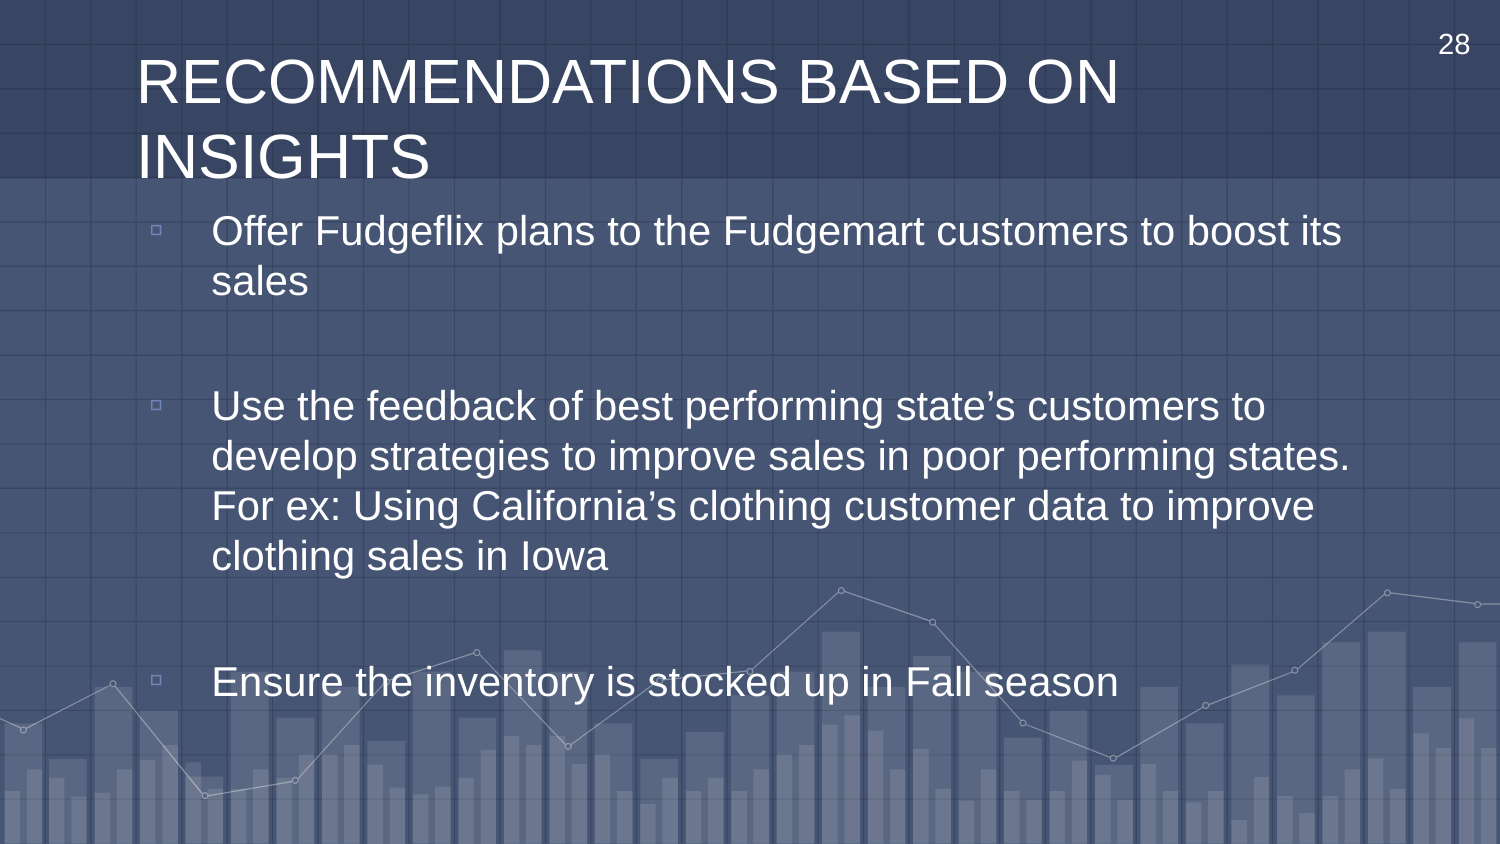

28
# RECOMMENDATIONS BASED ON INSIGHTS
Offer Fudgeflix plans to the Fudgemart customers to boost its sales

Use the feedback of best performing state’s customers to develop strategies to improve sales in poor performing states. For ex: Using California’s clothing customer data to improve clothing sales in Iowa

Ensure the inventory is stocked up in Fall season